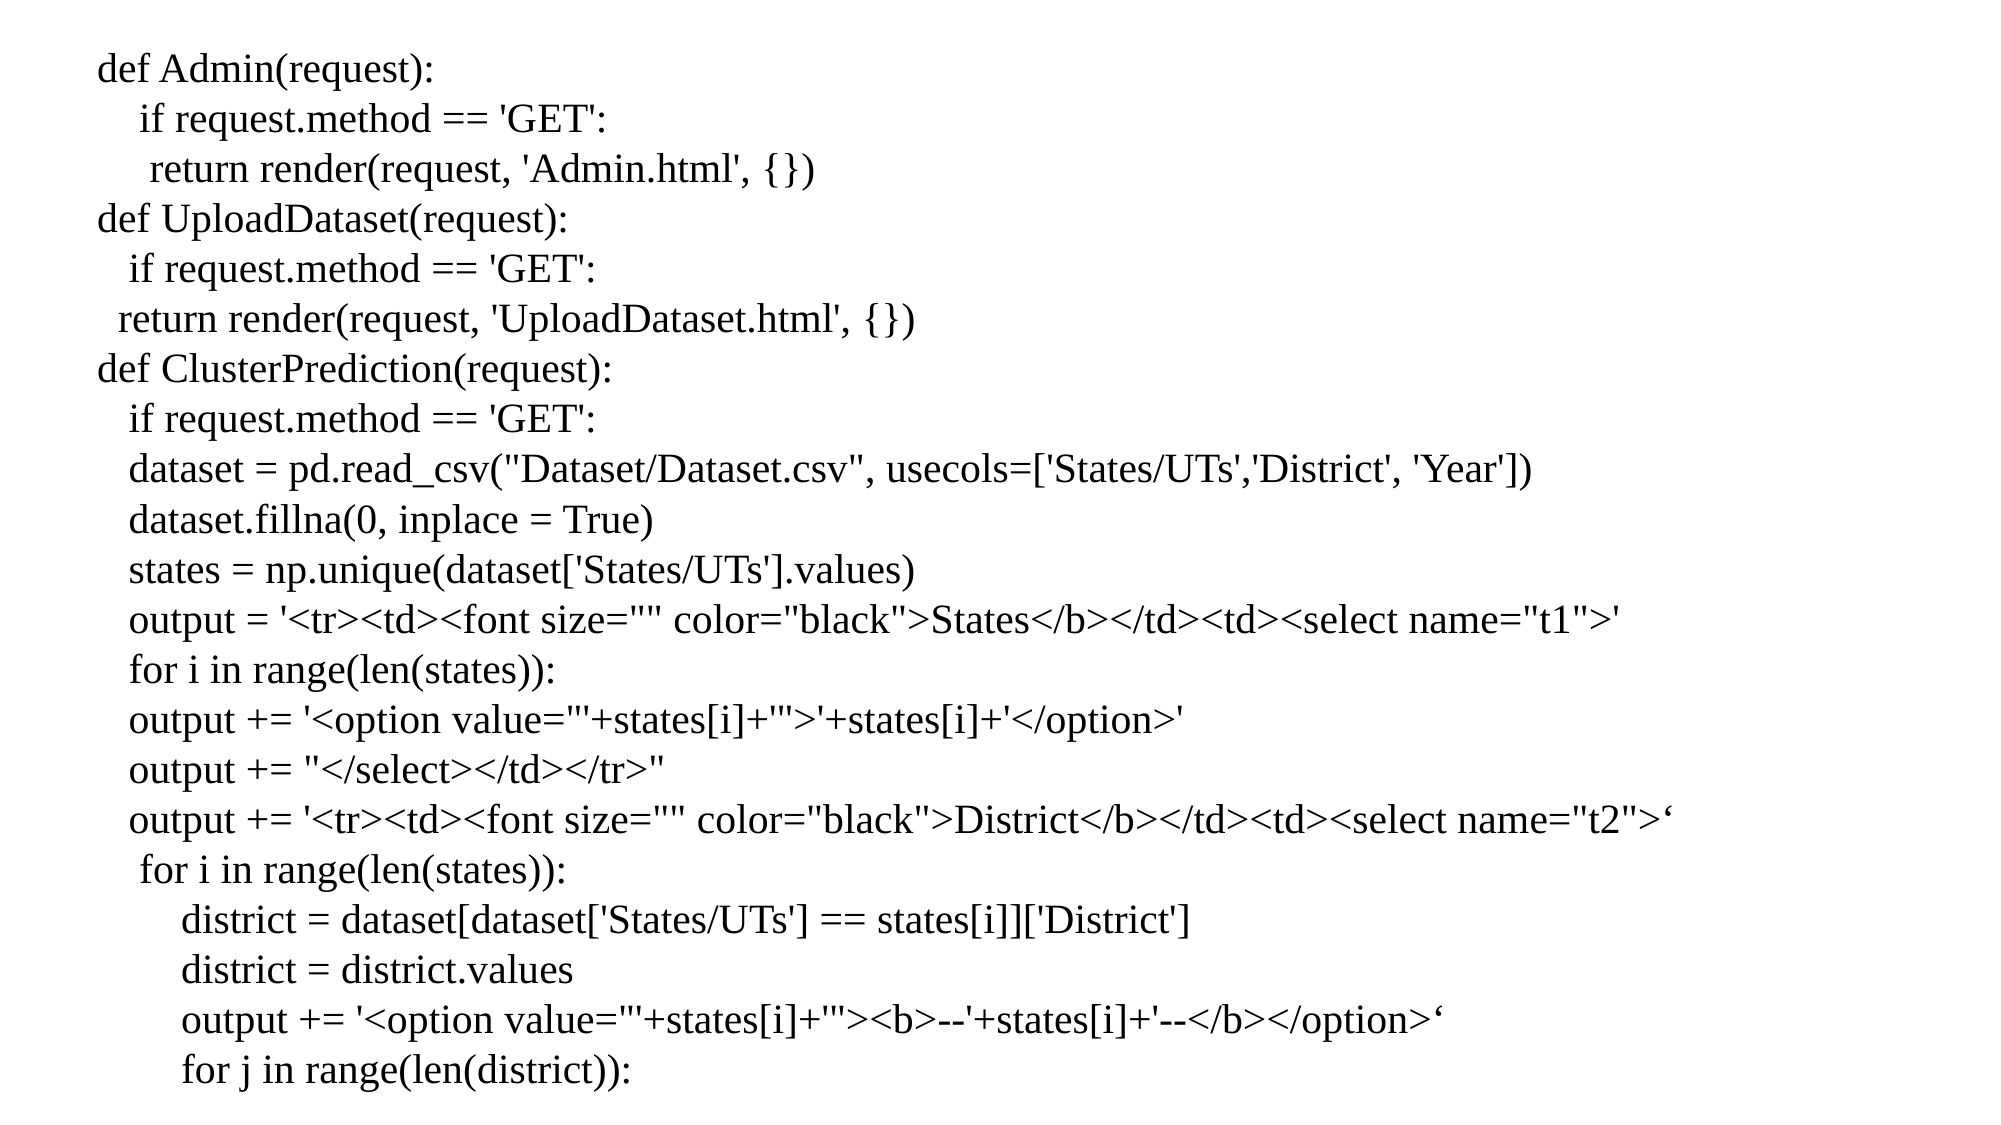

def Admin(request):
    if request.method == 'GET':
     return render(request, 'Admin.html', {})
def UploadDataset(request):
   if request.method == 'GET':
  return render(request, 'UploadDataset.html', {})
def ClusterPrediction(request):
   if request.method == 'GET':
   dataset = pd.read_csv("Dataset/Dataset.csv", usecols=['States/UTs','District', 'Year'])
   dataset.fillna(0, inplace = True)
   states = np.unique(dataset['States/UTs'].values)
   output = '<tr><td><font size="" color="black">States</b></td><td><select name="t1">'
   for i in range(len(states)):
   output += '<option value="'+states[i]+'">'+states[i]+'</option>'
   output += "</select></td></tr>"
   output += '<tr><td><font size="" color="black">District</b></td><td><select name="t2">‘
    for i in range(len(states)):
        district = dataset[dataset['States/UTs'] == states[i]]['District']
        district = district.values
        output += '<option value="'+states[i]+'"><b>--'+states[i]+'--</b></option>‘
        for j in range(len(district)):